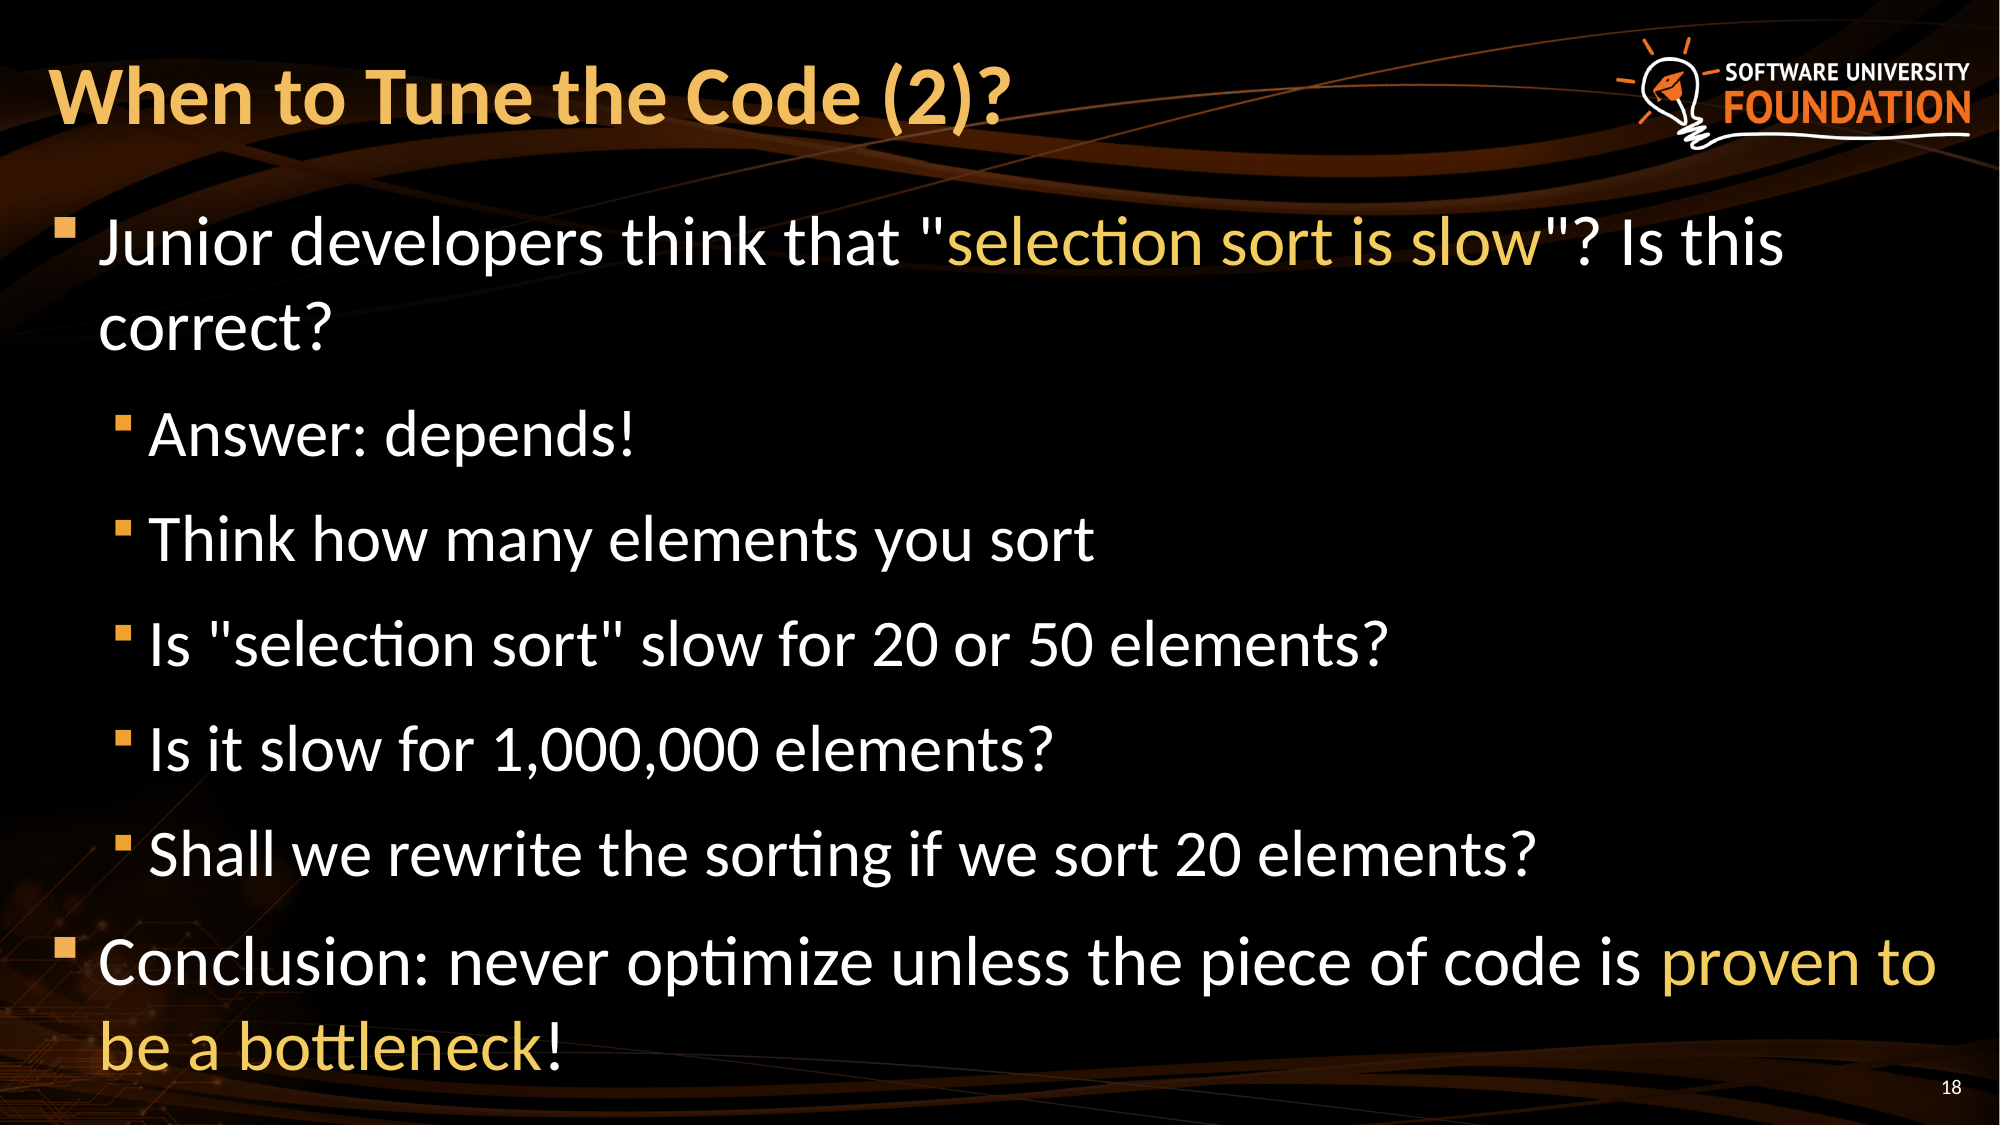

# When to Tune the Code (2)?
Junior developers think that "selection sort is slow"? Is this correct?
Answer: depends!
Think how many elements you sort
Is "selection sort" slow for 20 or 50 elements?
Is it slow for 1,000,000 elements?
Shall we rewrite the sorting if we sort 20 elements?
Conclusion: never optimize unless the piece of code is proven to be a bottleneck!
18